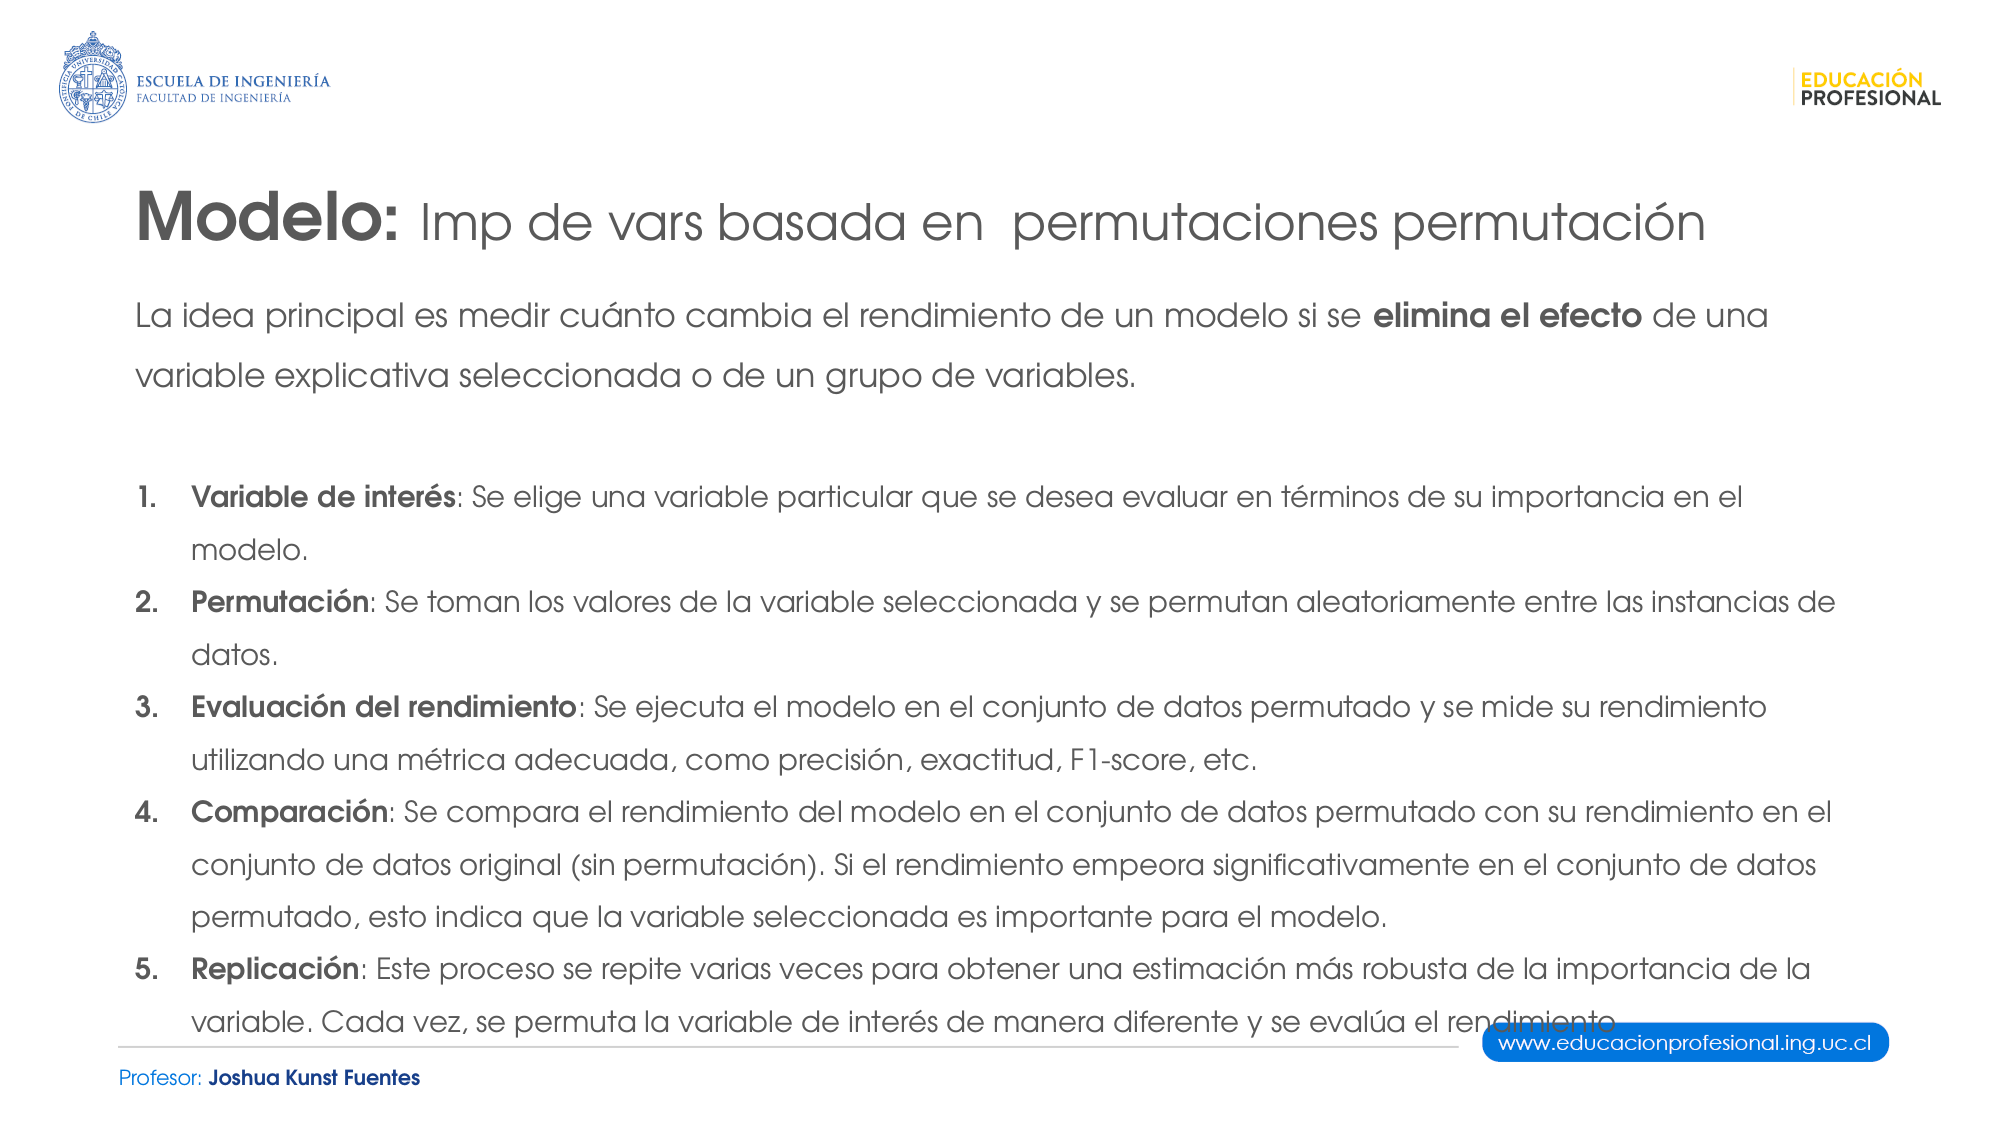

Modelo: Imp de vars basada en  permutaciones permutación
La idea principal es medir cuánto cambia el rendimiento de un modelo si se elimina el efecto de una variable explicativa seleccionada o de un grupo de variables.

Variable de interés: Se elige una variable particular que se desea evaluar en términos de su importancia en el modelo.
Permutación: Se toman los valores de la variable seleccionada y se permutan aleatoriamente entre las instancias de datos.
Evaluación del rendimiento: Se ejecuta el modelo en el conjunto de datos permutado y se mide su rendimiento utilizando una métrica adecuada, como precisión, exactitud, F1-score, etc.
Comparación: Se compara el rendimiento del modelo en el conjunto de datos permutado con su rendimiento en el conjunto de datos original (sin permutación). Si el rendimiento empeora significativamente en el conjunto de datos permutado, esto indica que la variable seleccionada es importante para el modelo.
Replicación: Este proceso se repite varias veces para obtener una estimación más robusta de la importancia de la variable. Cada vez, se permuta la variable de interés de manera diferente y se evalúa el rendimiento